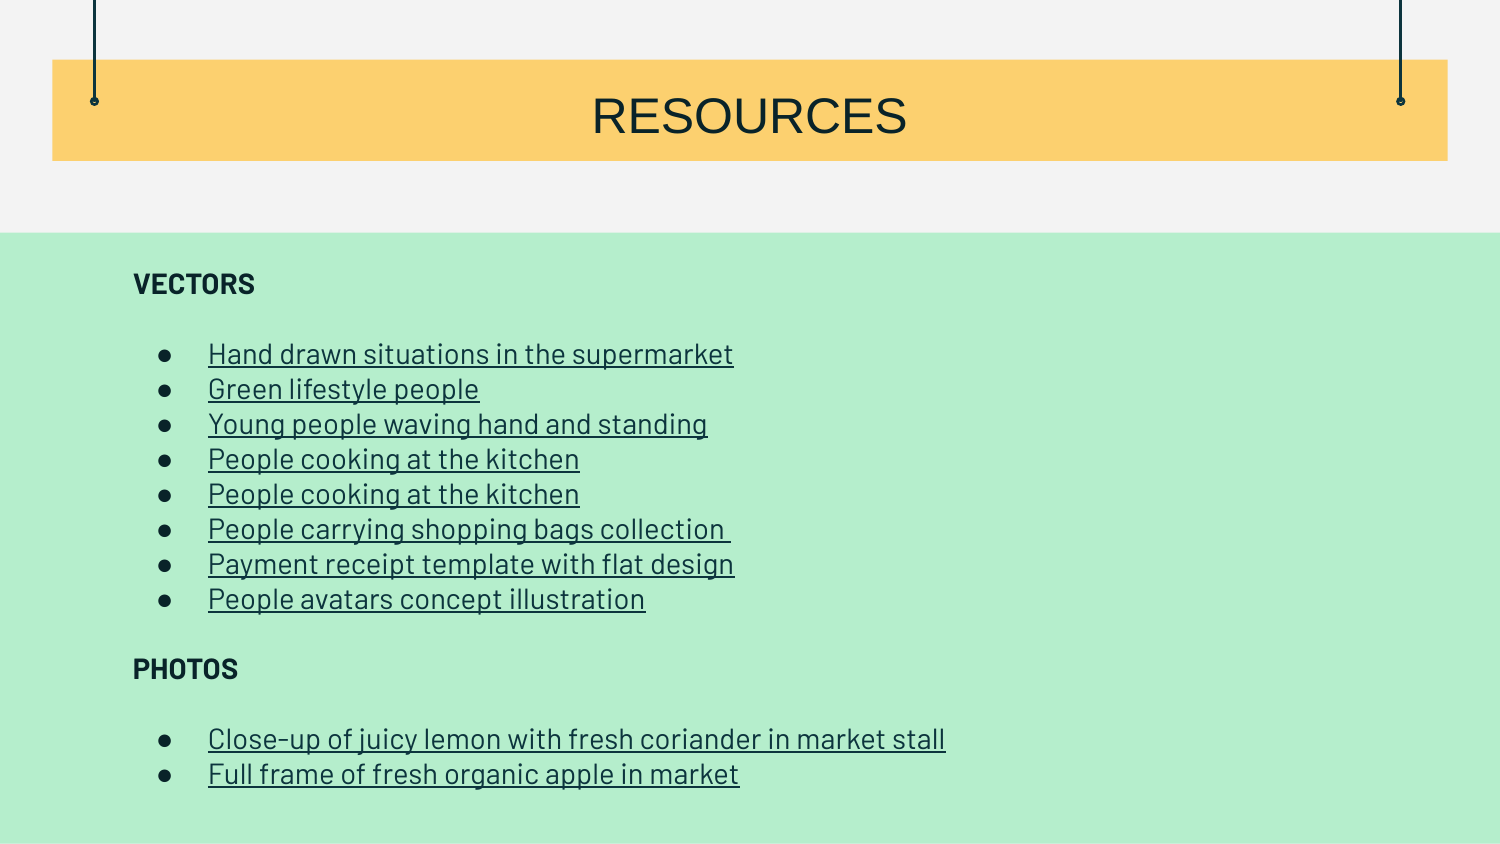

# RESOURCES
VECTORS

Hand drawn situations in the supermarket
Green lifestyle people
Young people waving hand and standing
People cooking at the kitchen
People cooking at the kitchen
People carrying shopping bags collection
Payment receipt template with flat design
People avatars concept illustration

PHOTOS

Close-up of juicy lemon with fresh coriander in market stall
Full frame of fresh organic apple in market